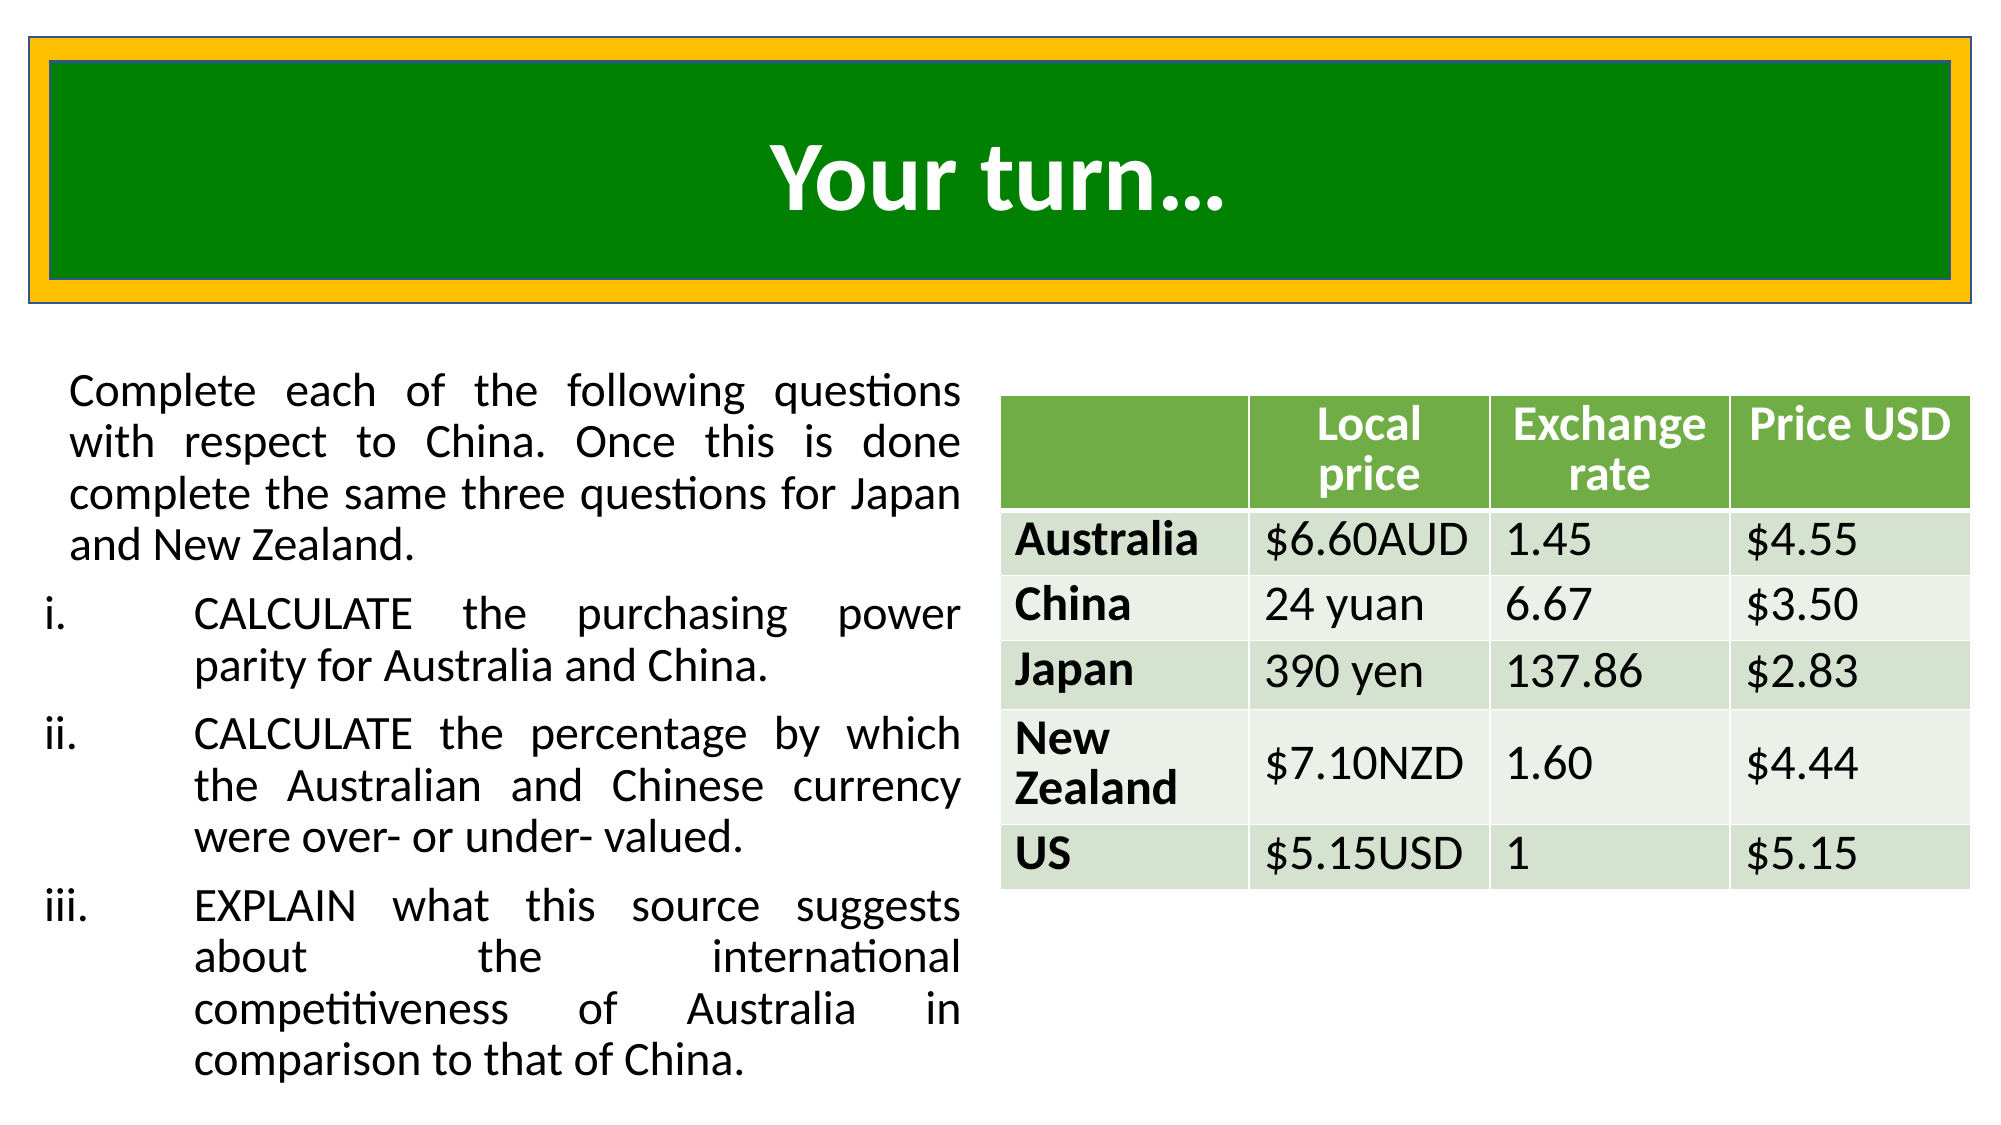

Your turn…
Complete each of the following questions with respect to China. Once this is done complete the same three questions for Japan and New Zealand.
CALCULATE the purchasing power parity for Australia and China.
CALCULATE the percentage by which the Australian and Chinese currency were over- or under- valued.
EXPLAIN what this source suggests about the international competitiveness of Australia in comparison to that of China.
|  | Local price | Exchange rate | Price USD |
| --- | --- | --- | --- |
| Australia | $6.60AUD | 1.45 | $4.55 |
| China | 24 yuan | 6.67 | $3.50 |
| Japan | 390 yen | 137.86 | $2.83 |
| New Zealand | $7.10NZD | 1.60 | $4.44 |
| US | $5.15USD | 1 | $5.15 |